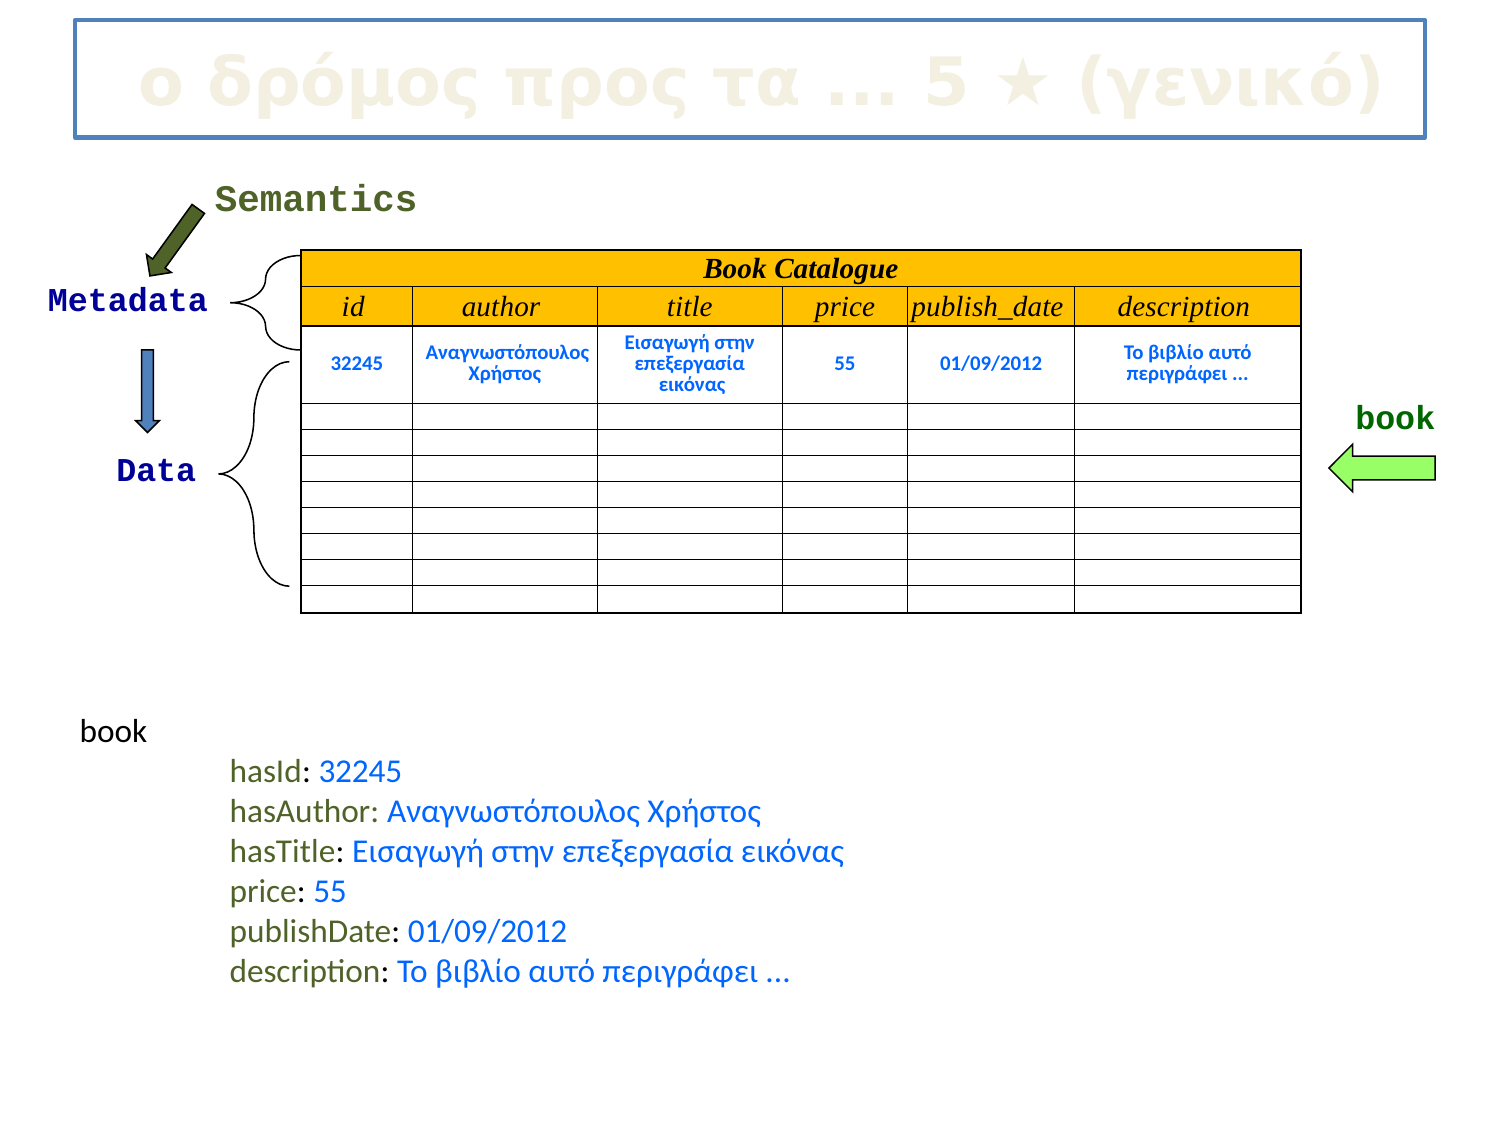

# ο δρόμος προς τα ... 5 ★ (γενικό)
Semantics

| Book Catalogue |  |  |  |  |  |
| --- | --- | --- | --- | --- | --- |
| id | author | title | price | publish\_date | description |
| 32245 | Αναγνωστόπουλος Χρήστος | Εισαγωγή στην επεξεργασία εικόνας | 55 | 01/09/2012 | Το βιβλίο αυτό περιγράφει ... |
|  |  |  |  |  |  |
|  |  |  |  |  |  |
|  |  |  |  |  |  |
|  |  |  |  |  |  |
|  |  |  |  |  |  |
|  |  |  |  |  |  |
|  |  |  |  |  |  |
|  |  |  |  |  |  |

Metadata

book

Data
book
	hasId: 32245
	hasAuthor: Αναγνωστόπουλος Χρήστος
	hasTitle: Εισαγωγή στην επεξεργασία εικόνας
	price: 55
	publishDate: 01/09/2012
	description: Το βιβλίο αυτό περιγράφει ...